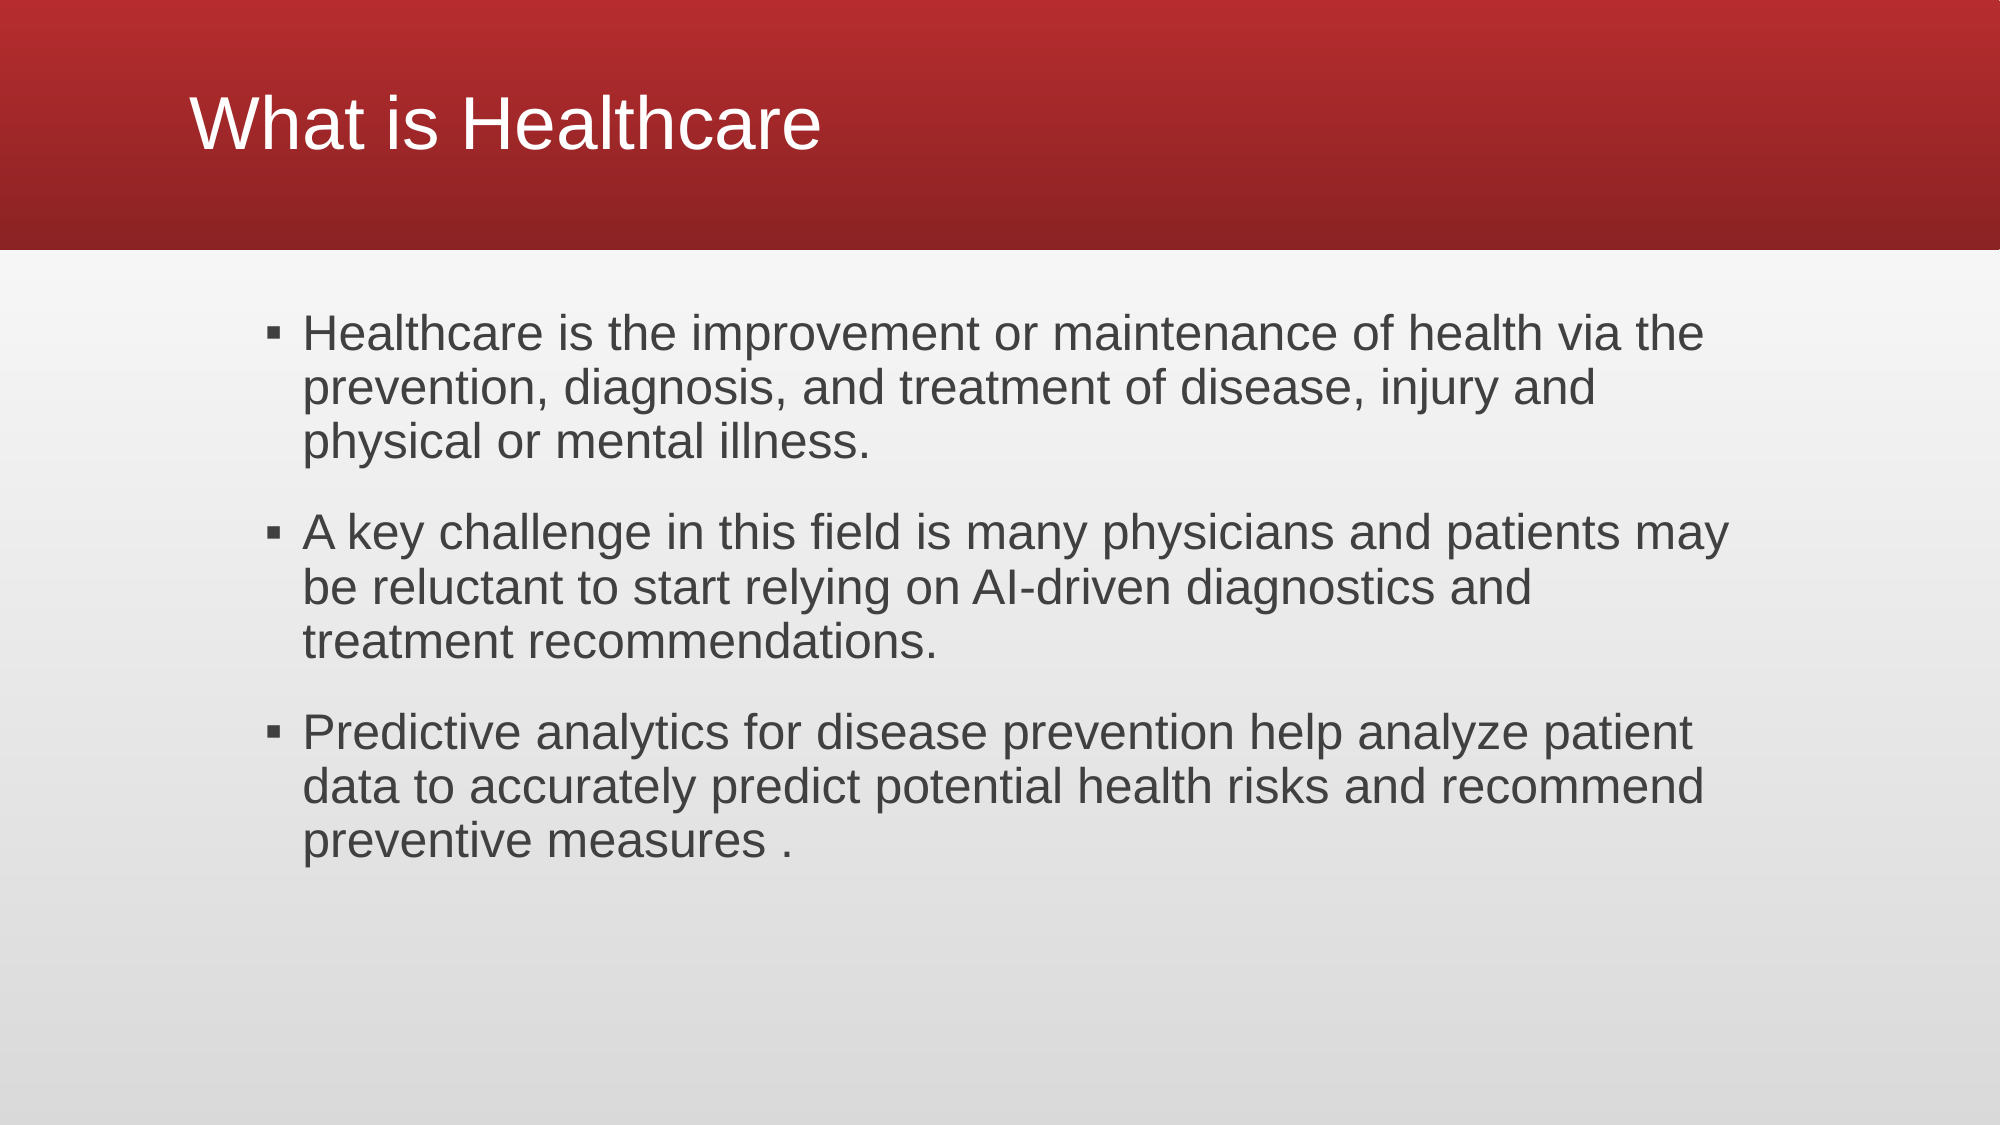

# What is Healthcare
Healthcare is the improvement or maintenance of health via the prevention, diagnosis, and treatment of disease, injury and physical or mental illness.
A key challenge in this field is many physicians and patients may be reluctant to start relying on AI-driven diagnostics and treatment recommendations.
Predictive analytics for disease prevention help analyze patient data to accurately predict potential health risks and recommend preventive measures .